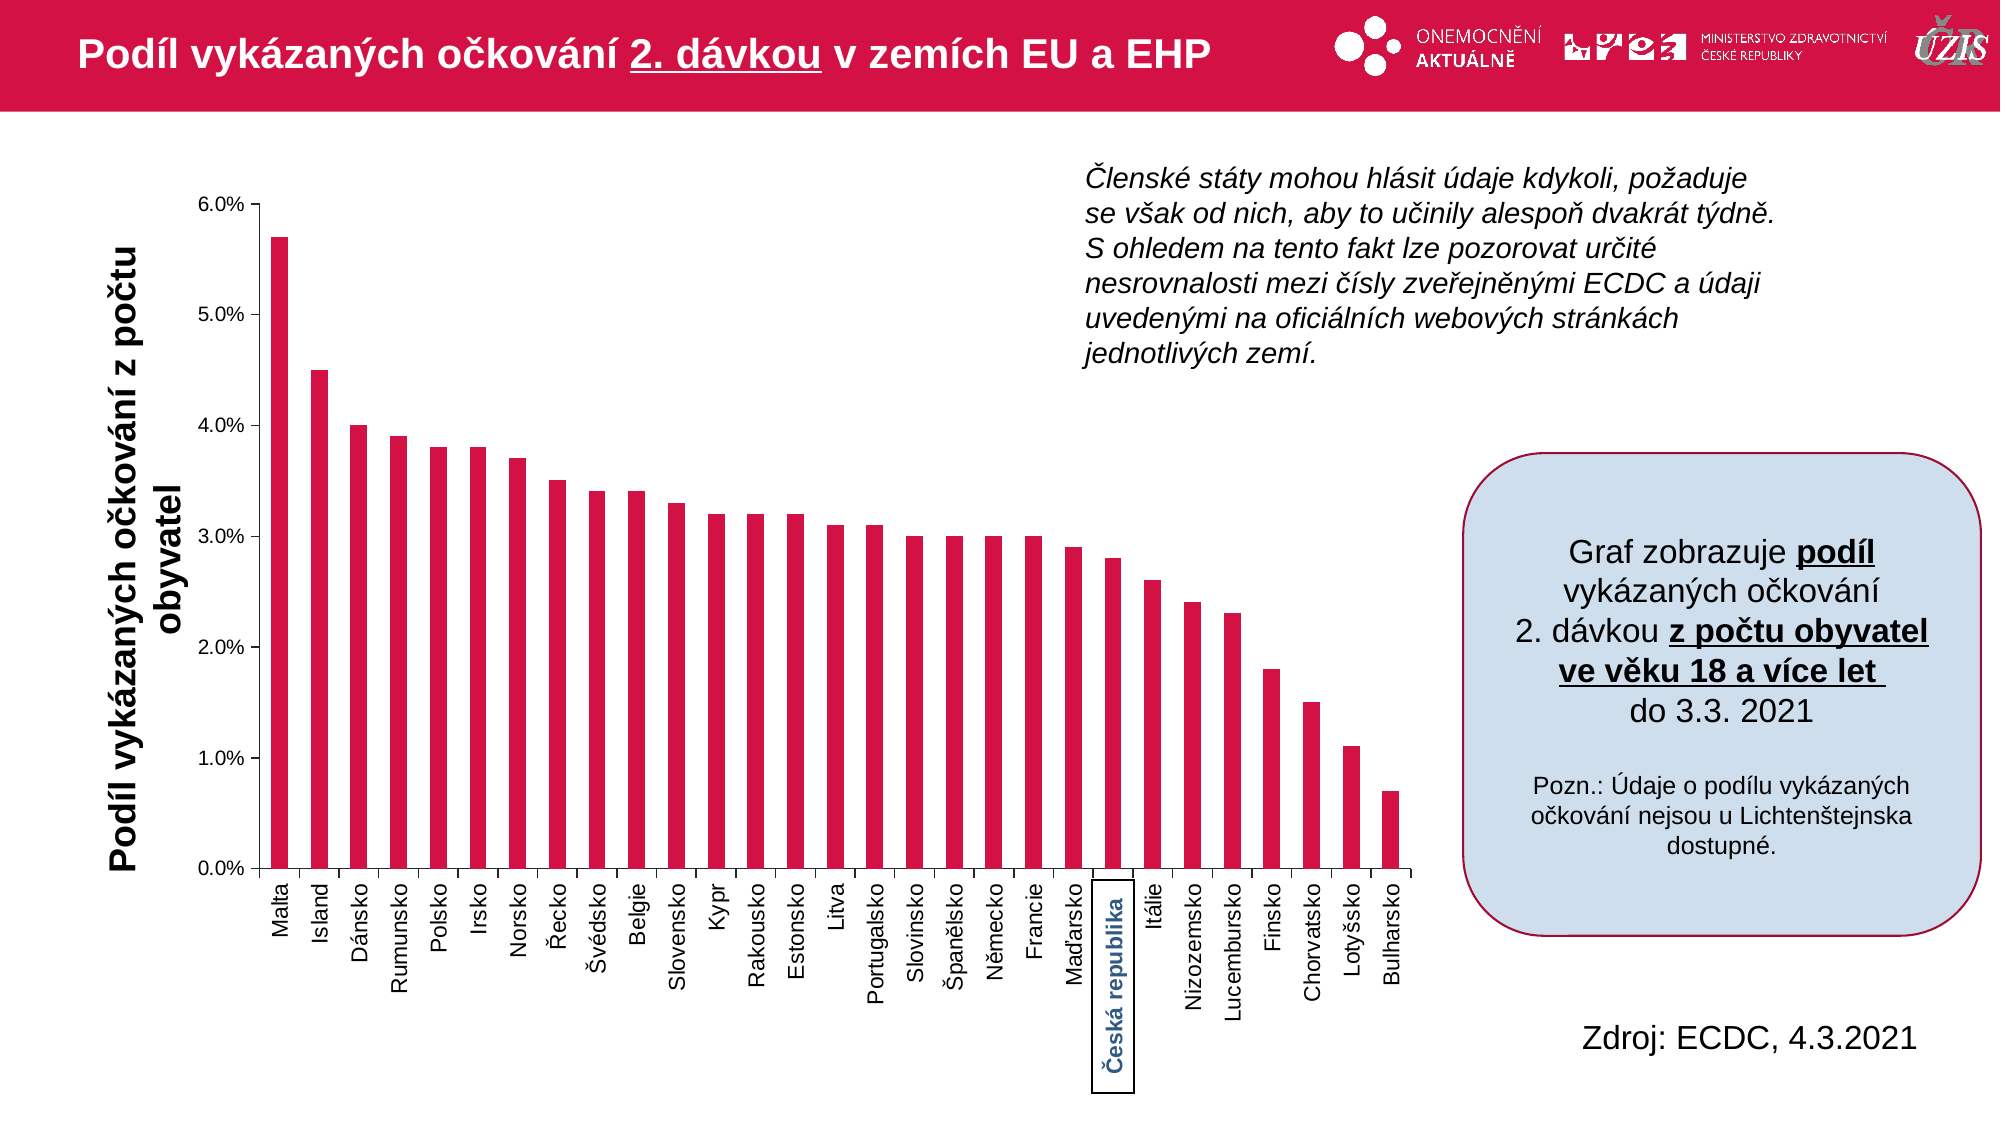

# Podíl vykázaných očkování 2. dávkou v zemích EU a EHP
Členské státy mohou hlásit údaje kdykoli, požaduje se však od nich, aby to učinily alespoň dvakrát týdně. S ohledem na tento fakt lze pozorovat určité nesrovnalosti mezi čísly zveřejněnými ECDC a údaji uvedenými na oficiálních webových stránkách jednotlivých zemí.

### Chart

| Category | smrtnost |
|---|---|
| Malta | 0.057 |
| Island | 0.045 |
| Dánsko | 0.04 |
| Rumunsko | 0.039 |
| Polsko | 0.038 |
| Irsko | 0.038 |
| Norsko | 0.037 |
| Řecko | 0.035 |
| Švédsko | 0.034 |
| Belgie | 0.034 |
| Slovensko | 0.033 |
| Kypr | 0.032 |
| Rakousko | 0.032 |
| Estonsko | 0.032 |
| Litva | 0.031 |
| Portugalsko | 0.031 |
| Slovinsko | 0.03 |
| Španělsko | 0.03 |
| Německo | 0.03 |
| Francie | 0.03 |
| Maďarsko | 0.029 |
| Česká republika | 0.028 |
| Itálie | 0.026 |
| Nizozemsko | 0.024 |
| Lucembursko | 0.023 |
| Finsko | 0.018 |
| Chorvatsko | 0.015 |
| Lotyšsko | 0.011 |
| Bulharsko | 0.007 |
Graf zobrazuje podíl vykázaných očkování 2. dávkou z počtu obyvatel ve věku 18 a více let
do 3.3. 2021

Pozn.: Údaje o podílu vykázaných očkování nejsou u Lichtenštejnska dostupné.
Podíl vykázaných očkování z počtu obyvatel
Česká republika
Zdroj: ECDC, 4.3.2021